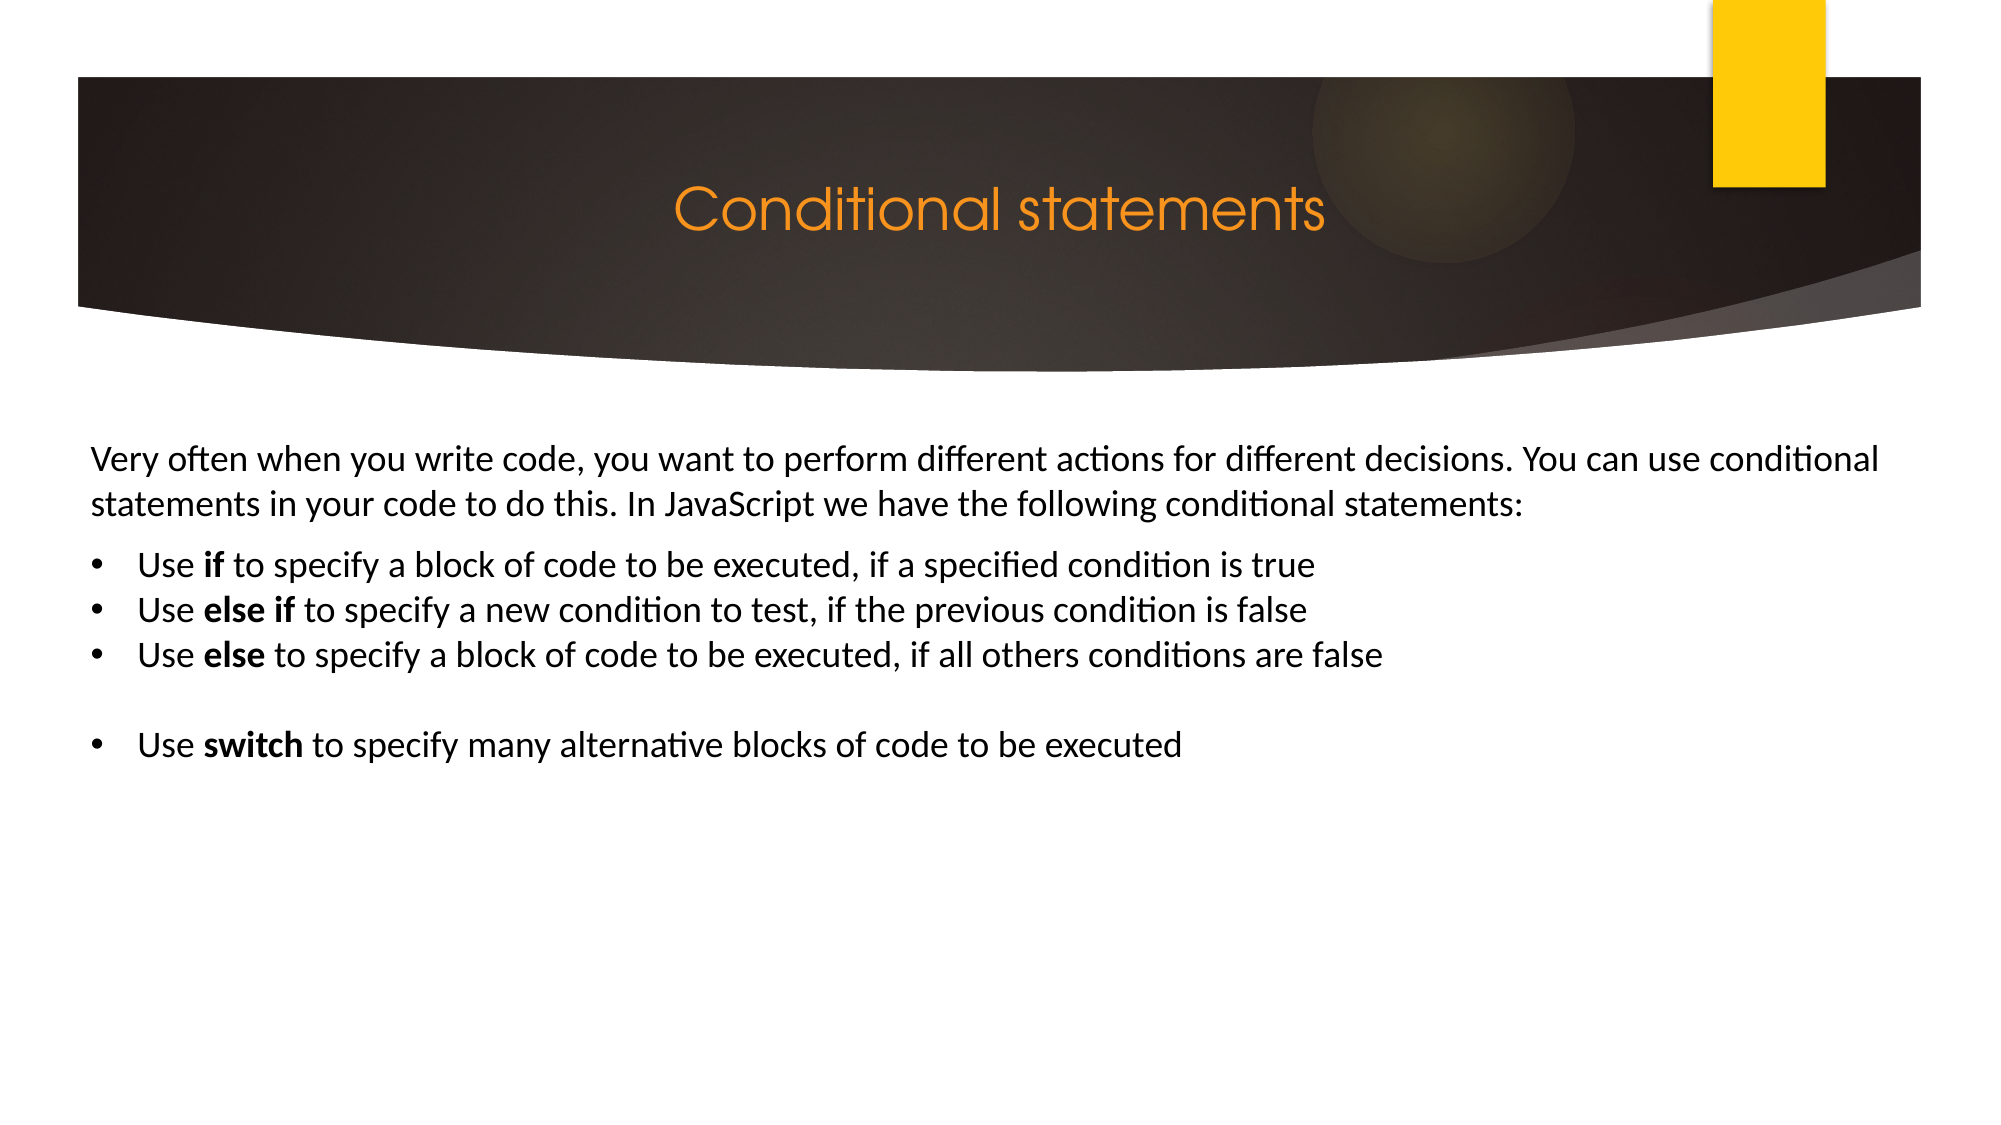

# Conditional statements
Very often when you write code, you want to perform different actions for different decisions. You can use conditional statements in your code to do this. In JavaScript we have the following conditional statements:
Use if to specify a block of code to be executed, if a specified condition is true
Use else if to specify a new condition to test, if the previous condition is false
Use else to specify a block of code to be executed, if all others conditions are false

Use switch to specify many alternative blocks of code to be executed